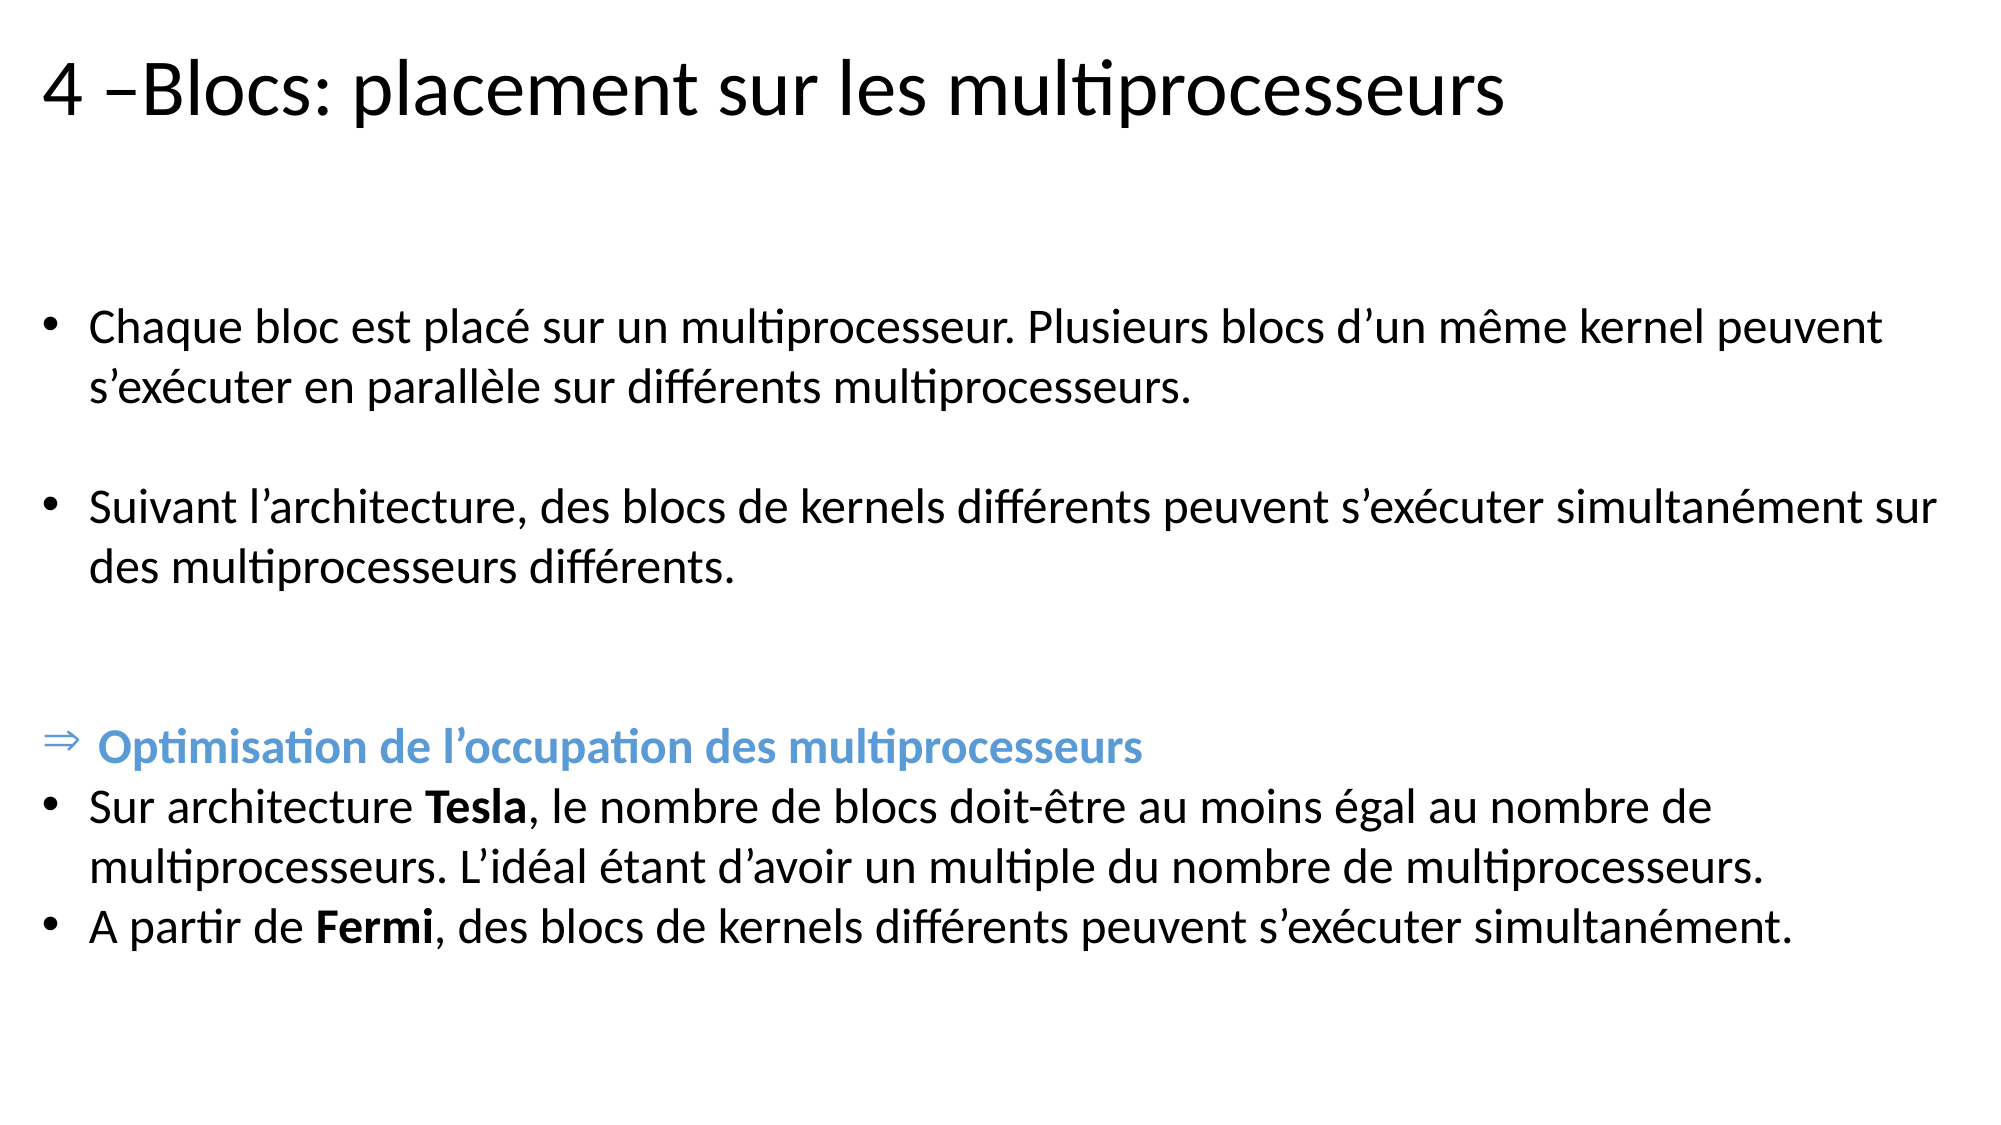

# 4 –Blocs: placement sur les multiprocesseurs
Chaque bloc est placé sur un multiprocesseur. Plusieurs blocs d’un même kernel peuvent s’exécuter en parallèle sur différents multiprocesseurs.

Suivant l’architecture, des blocs de kernels différents peuvent s’exécuter simultanément sur des multiprocesseurs différents.

Optimisation de l’occupation des multiprocesseurs
Sur architecture Tesla, le nombre de blocs doit-être au moins égal au nombre de multiprocesseurs. L’idéal étant d’avoir un multiple du nombre de multiprocesseurs.
A partir de Fermi, des blocs de kernels différents peuvent s’exécuter simultanément.